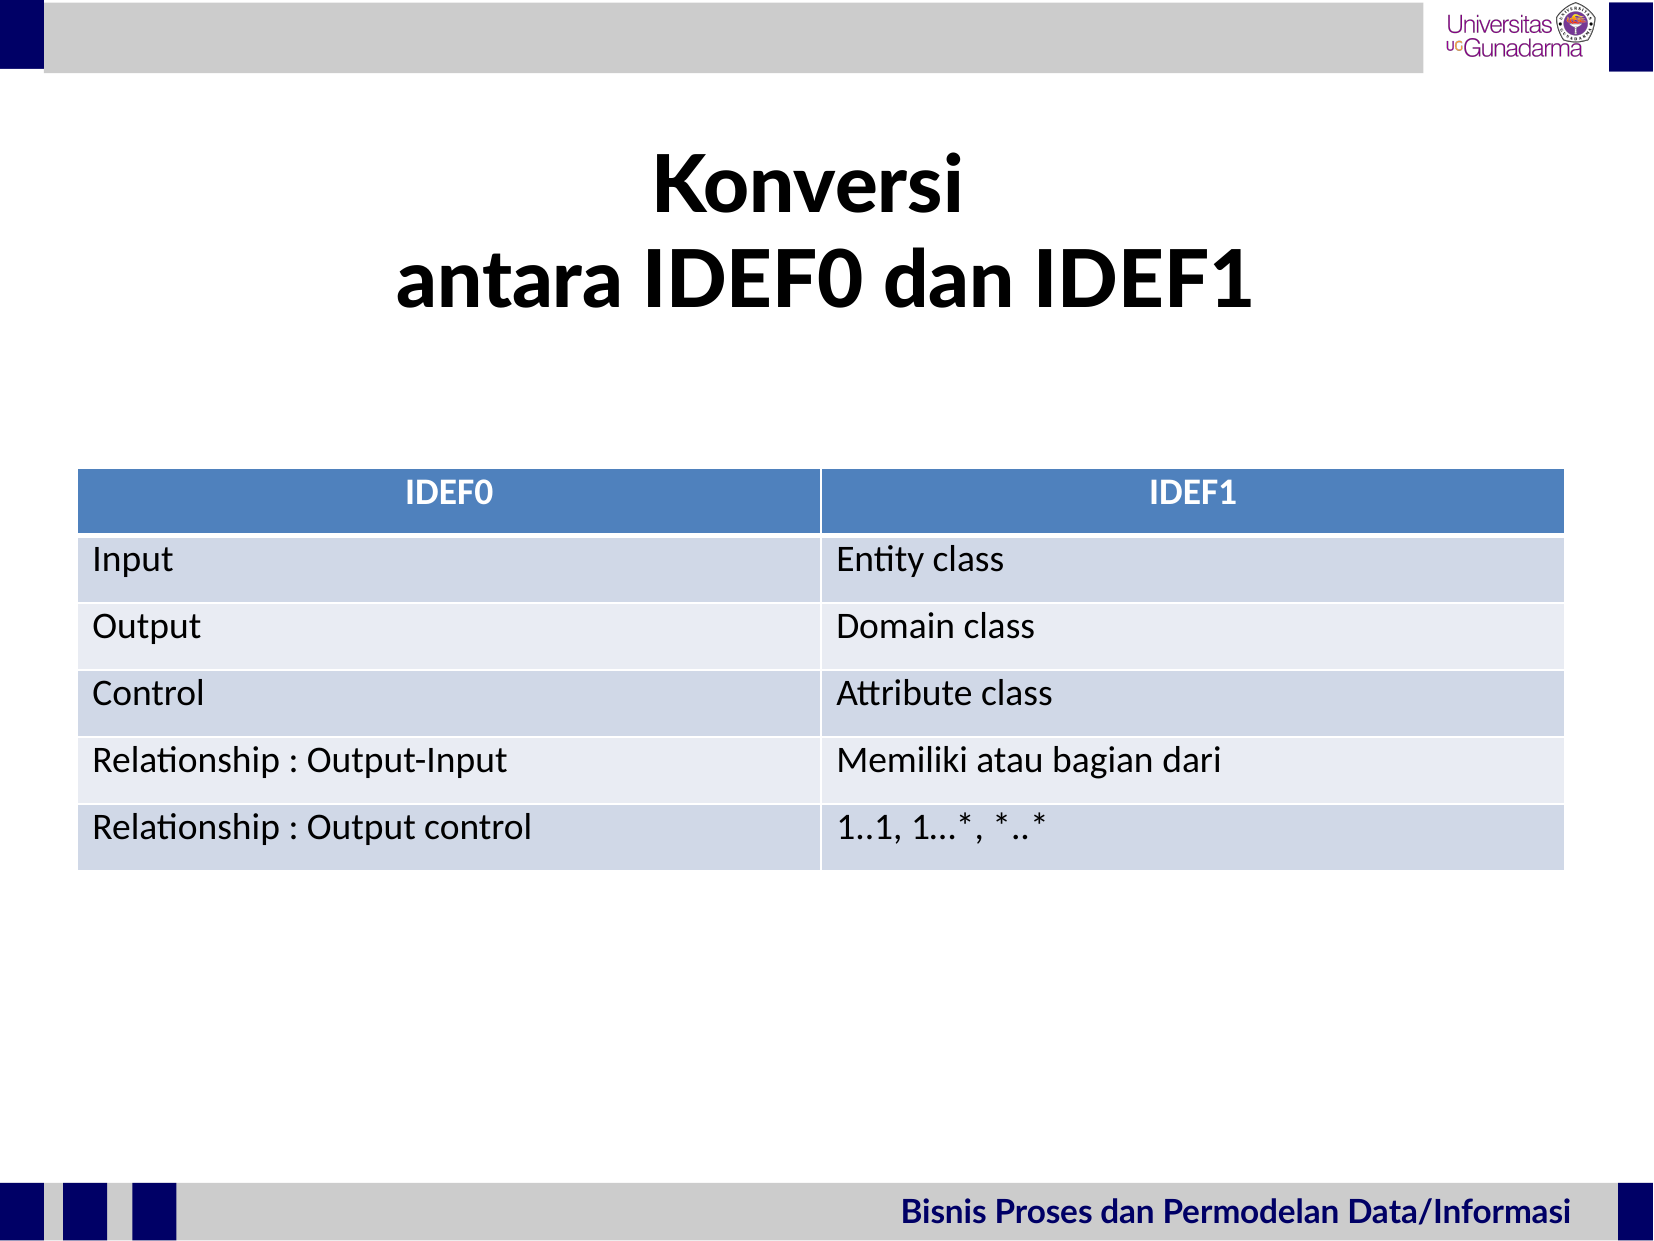

Konversi
antara IDEF0 dan IDEF1
| IDEF0 | IDEF1 |
| --- | --- |
| Input | Entity class |
| Output | Domain class |
| Control | Attribute class |
| Relationship : Output-Input | Memiliki atau bagian dari |
| Relationship : Output control | 1..1, 1…\*, \*..\* |